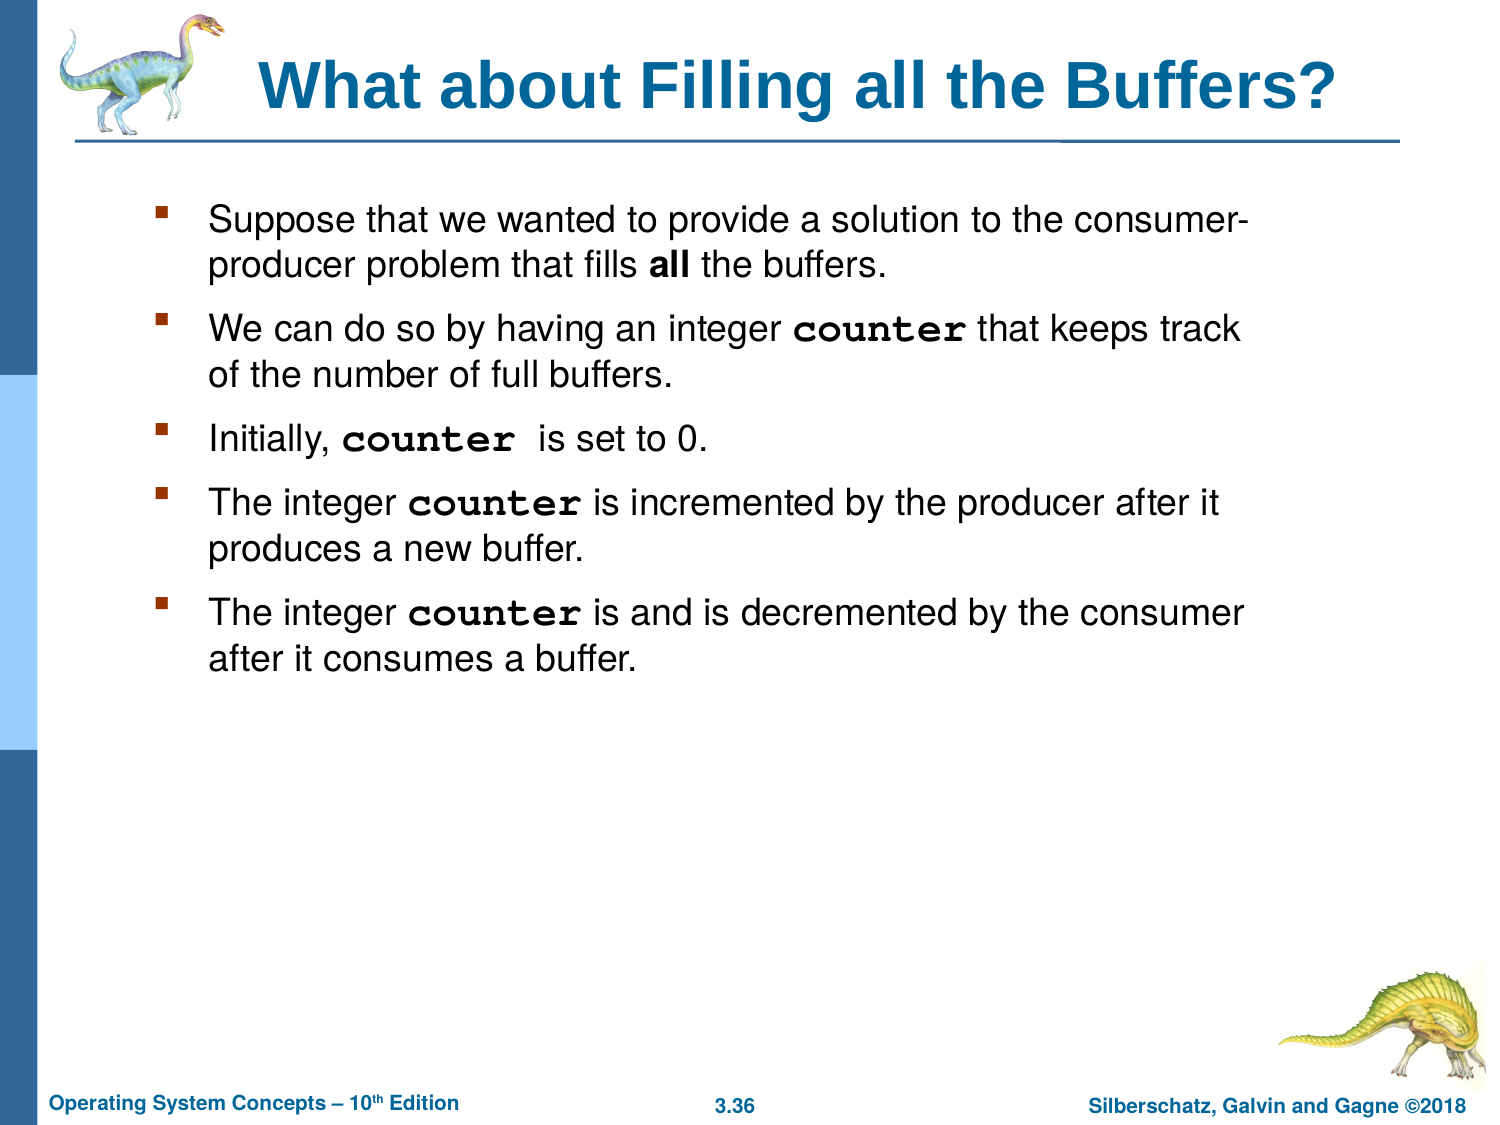

# What about Filling all the Buffers?
Suppose that we wanted to provide a solution to the consumer-producer problem that fills all the buffers.
We can do so by having an integer counter that keeps track of the number of full buffers.
Initially, counter is set to 0.
The integer counter is incremented by the producer after it produces a new buffer.
The integer counter is and is decremented by the consumer after it consumes a buffer.